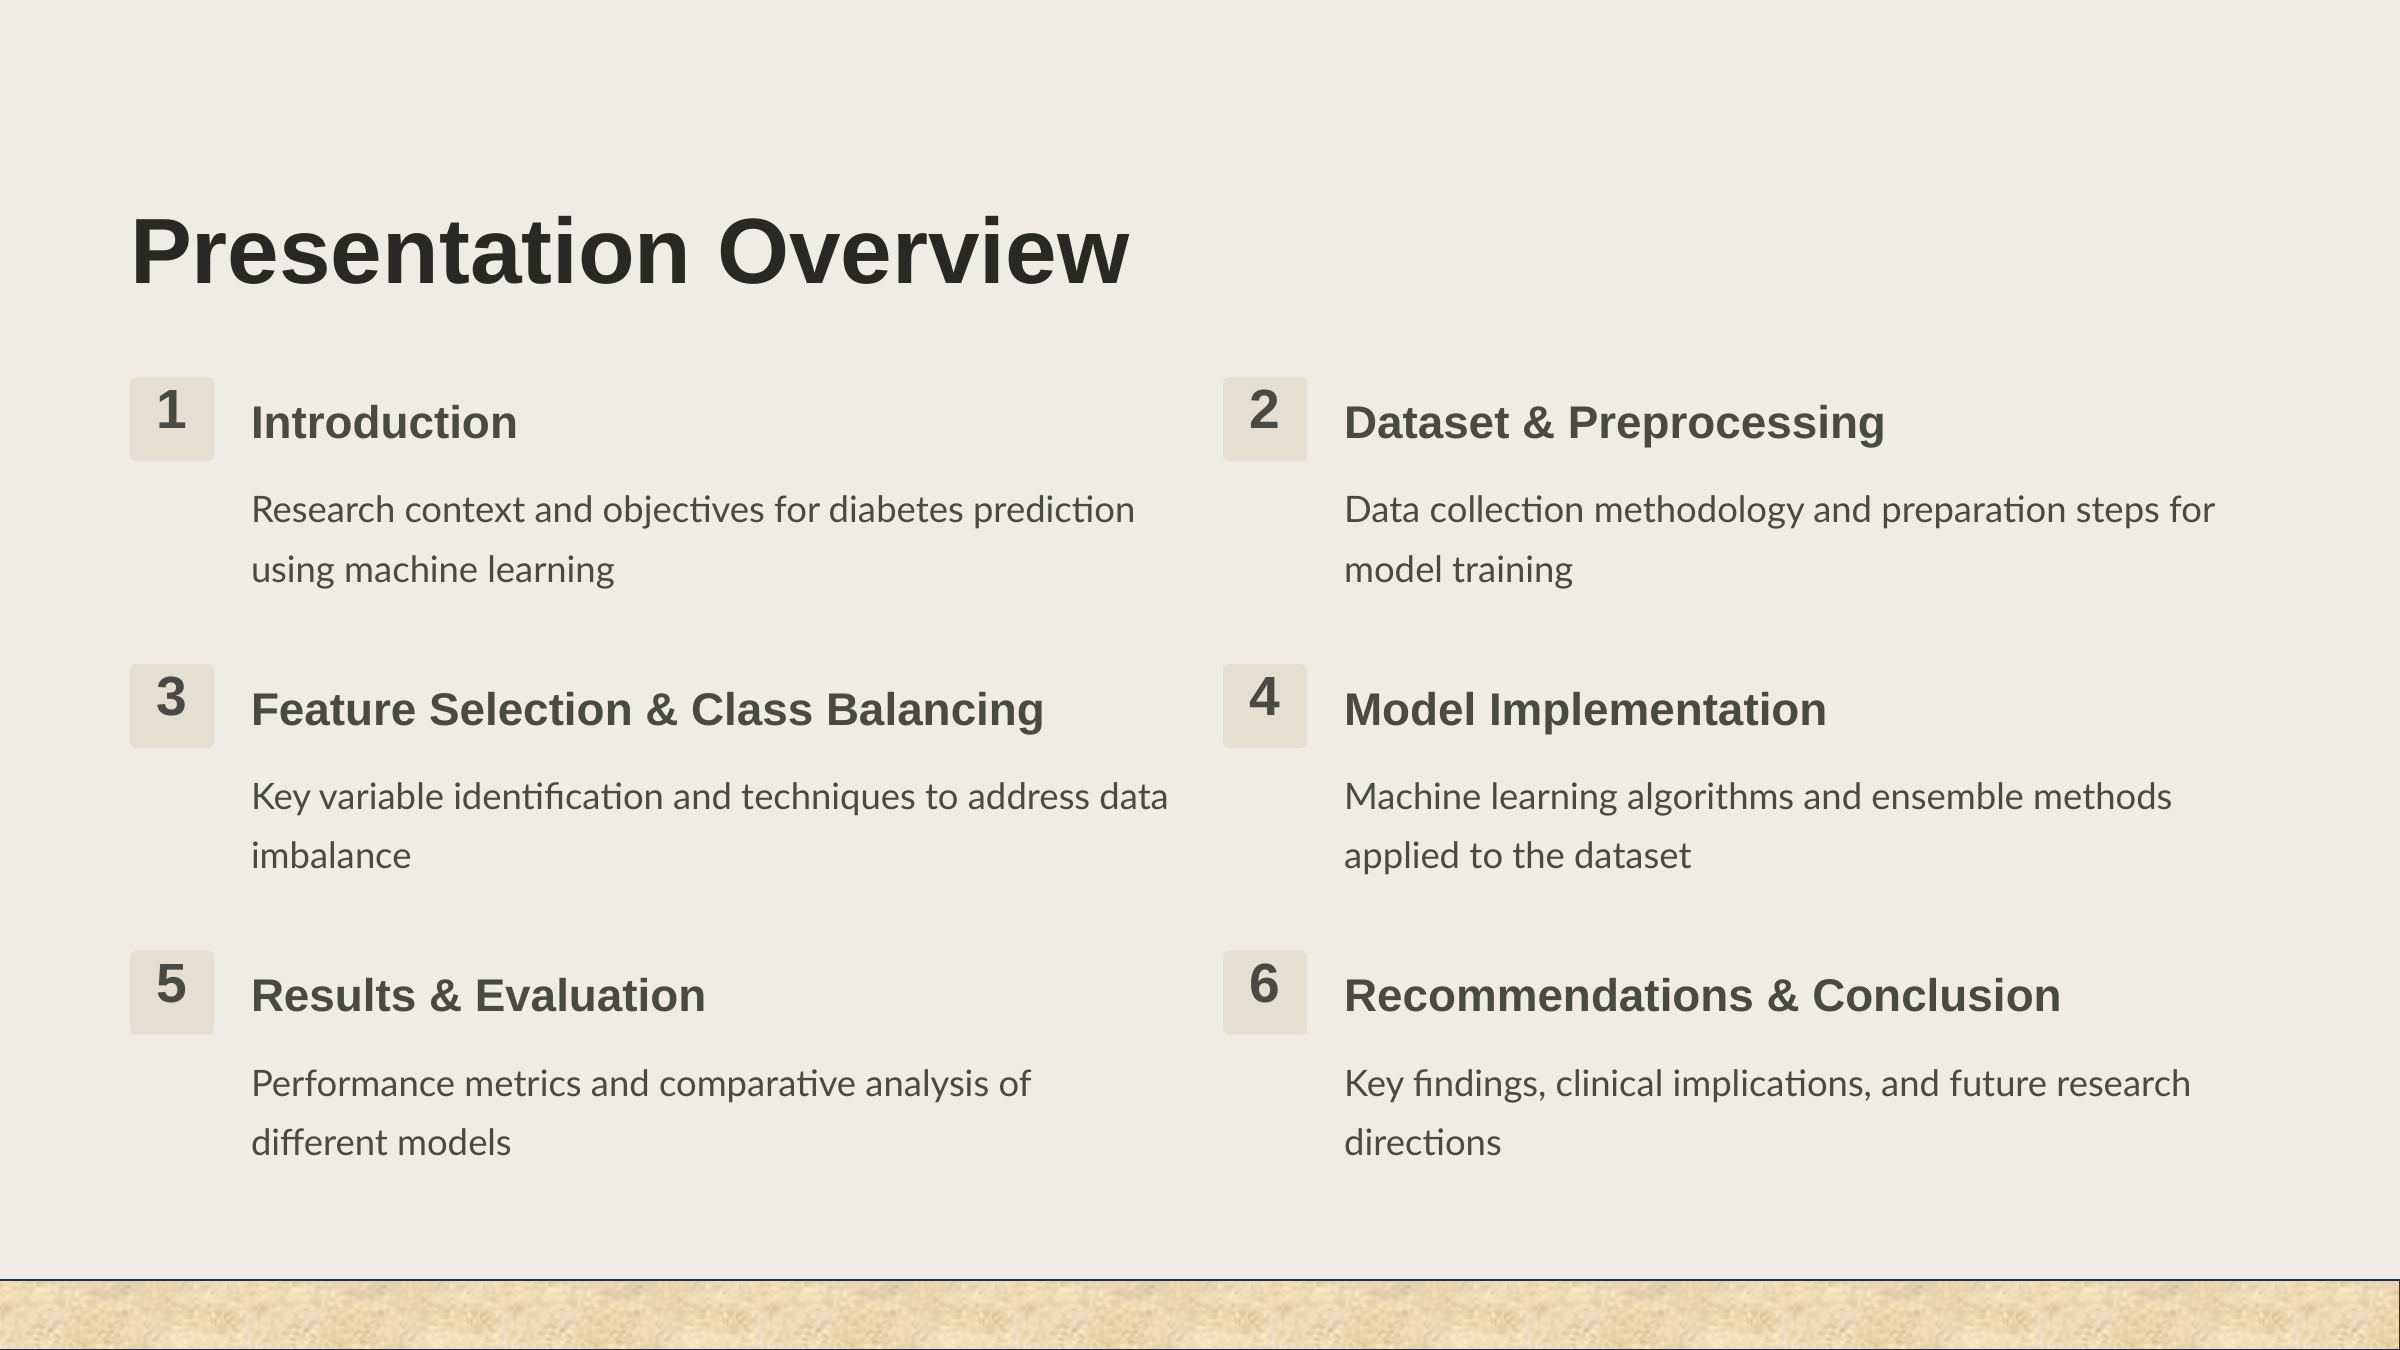

Presentation Overview

1
2
Introduction
Dataset & Preprocessing
Research context and objectives for diabetes prediction using machine learning
Data collection methodology and preparation steps for model training

3
4
Feature Selection & Class Balancing
Model Implementation
Key variable identification and techniques to address data imbalance
Machine learning algorithms and ensemble methods applied to the dataset

5
6
Results & Evaluation
Recommendations & Conclusion
Performance metrics and comparative analysis of different models
Key findings, clinical implications, and future research directions